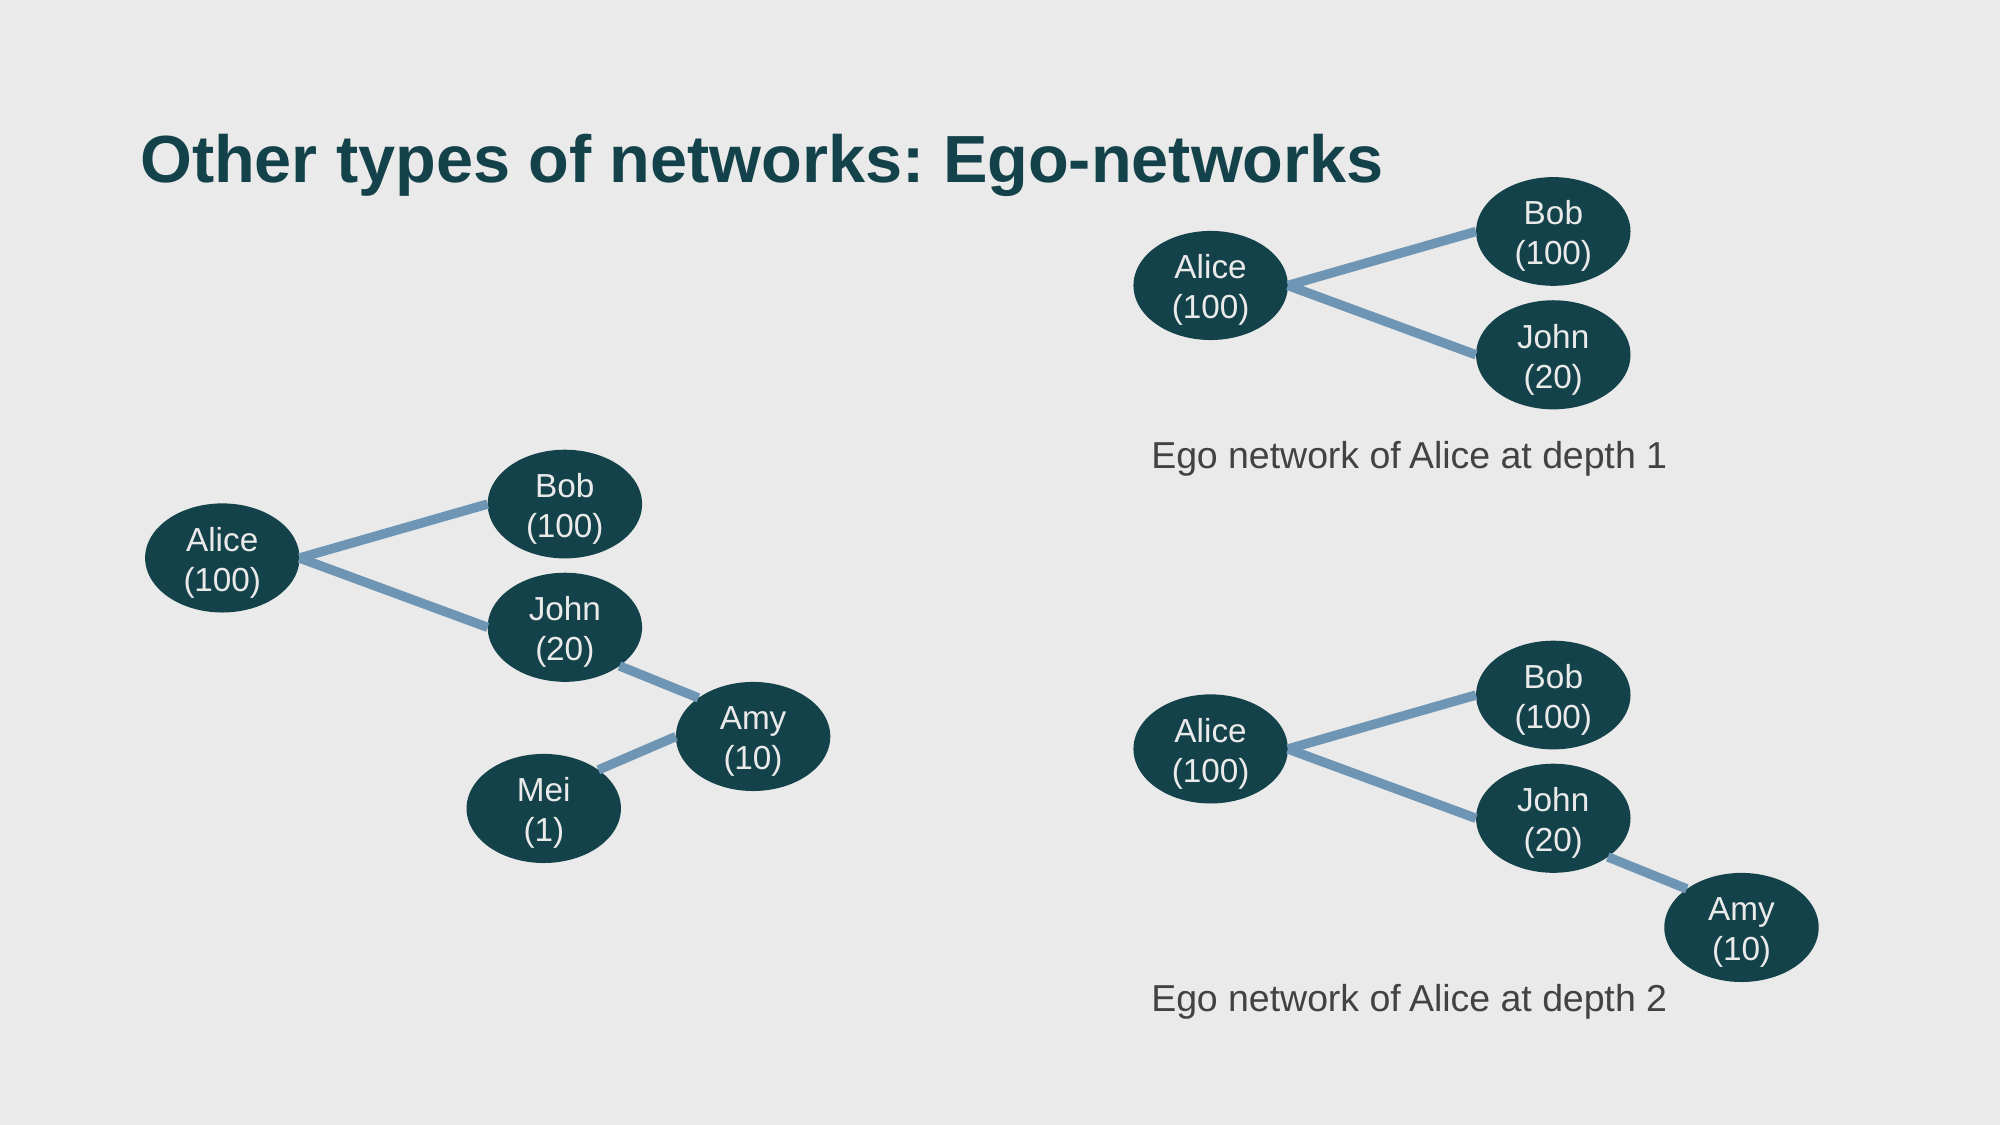

Other types of networks: Ego-networks
Bob
(100)
Alice
(100)
John
(20)
Ego network of Alice at depth 1
Bob
(100)
Alice
(100)
John
(20)
Amy
(10)
Mei
(1)
Bob
(100)
Alice
(100)
John
(20)
Amy
(10)
Ego network of Alice at depth 2